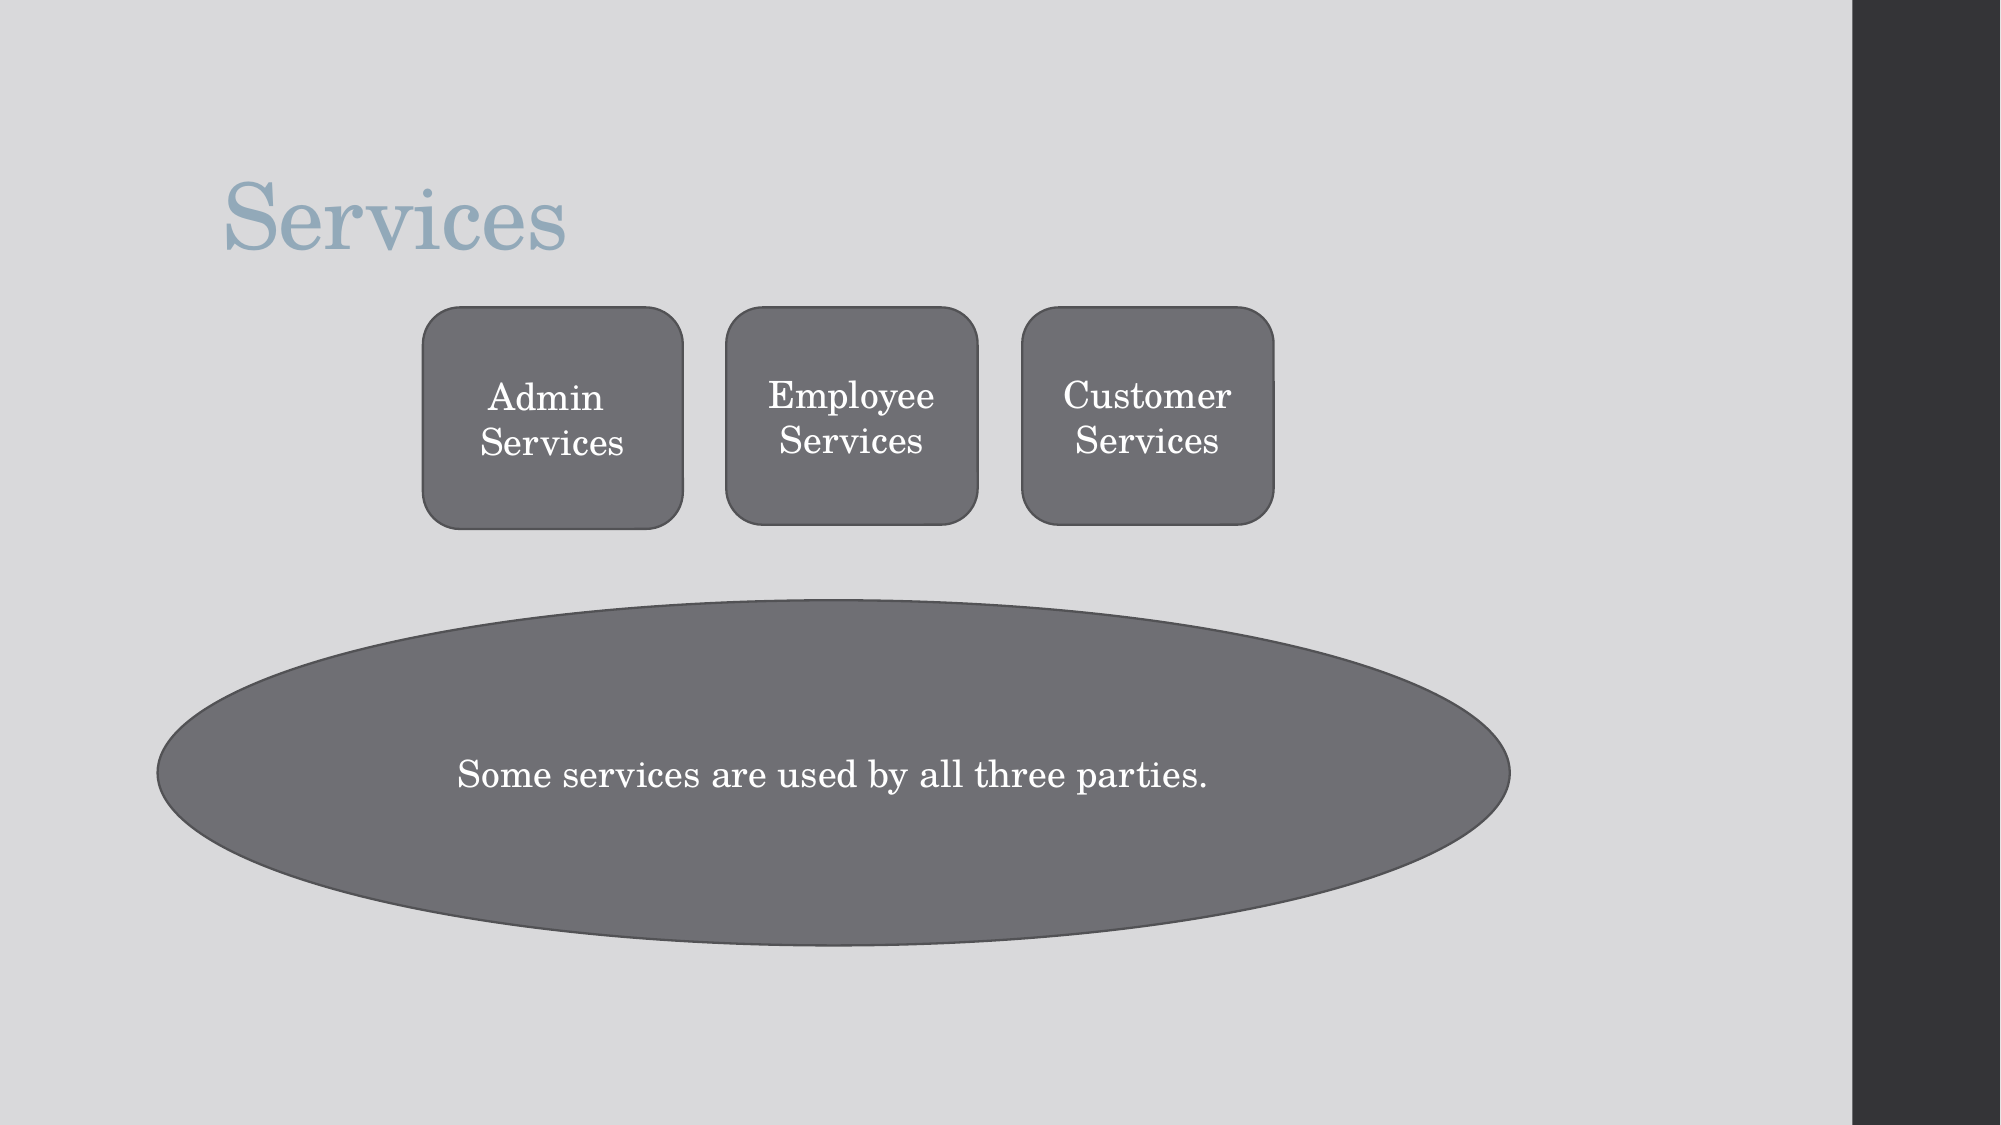

# Services
Employee
Services
Admin
Services
Customer
Services
Some services are used by all three parties.